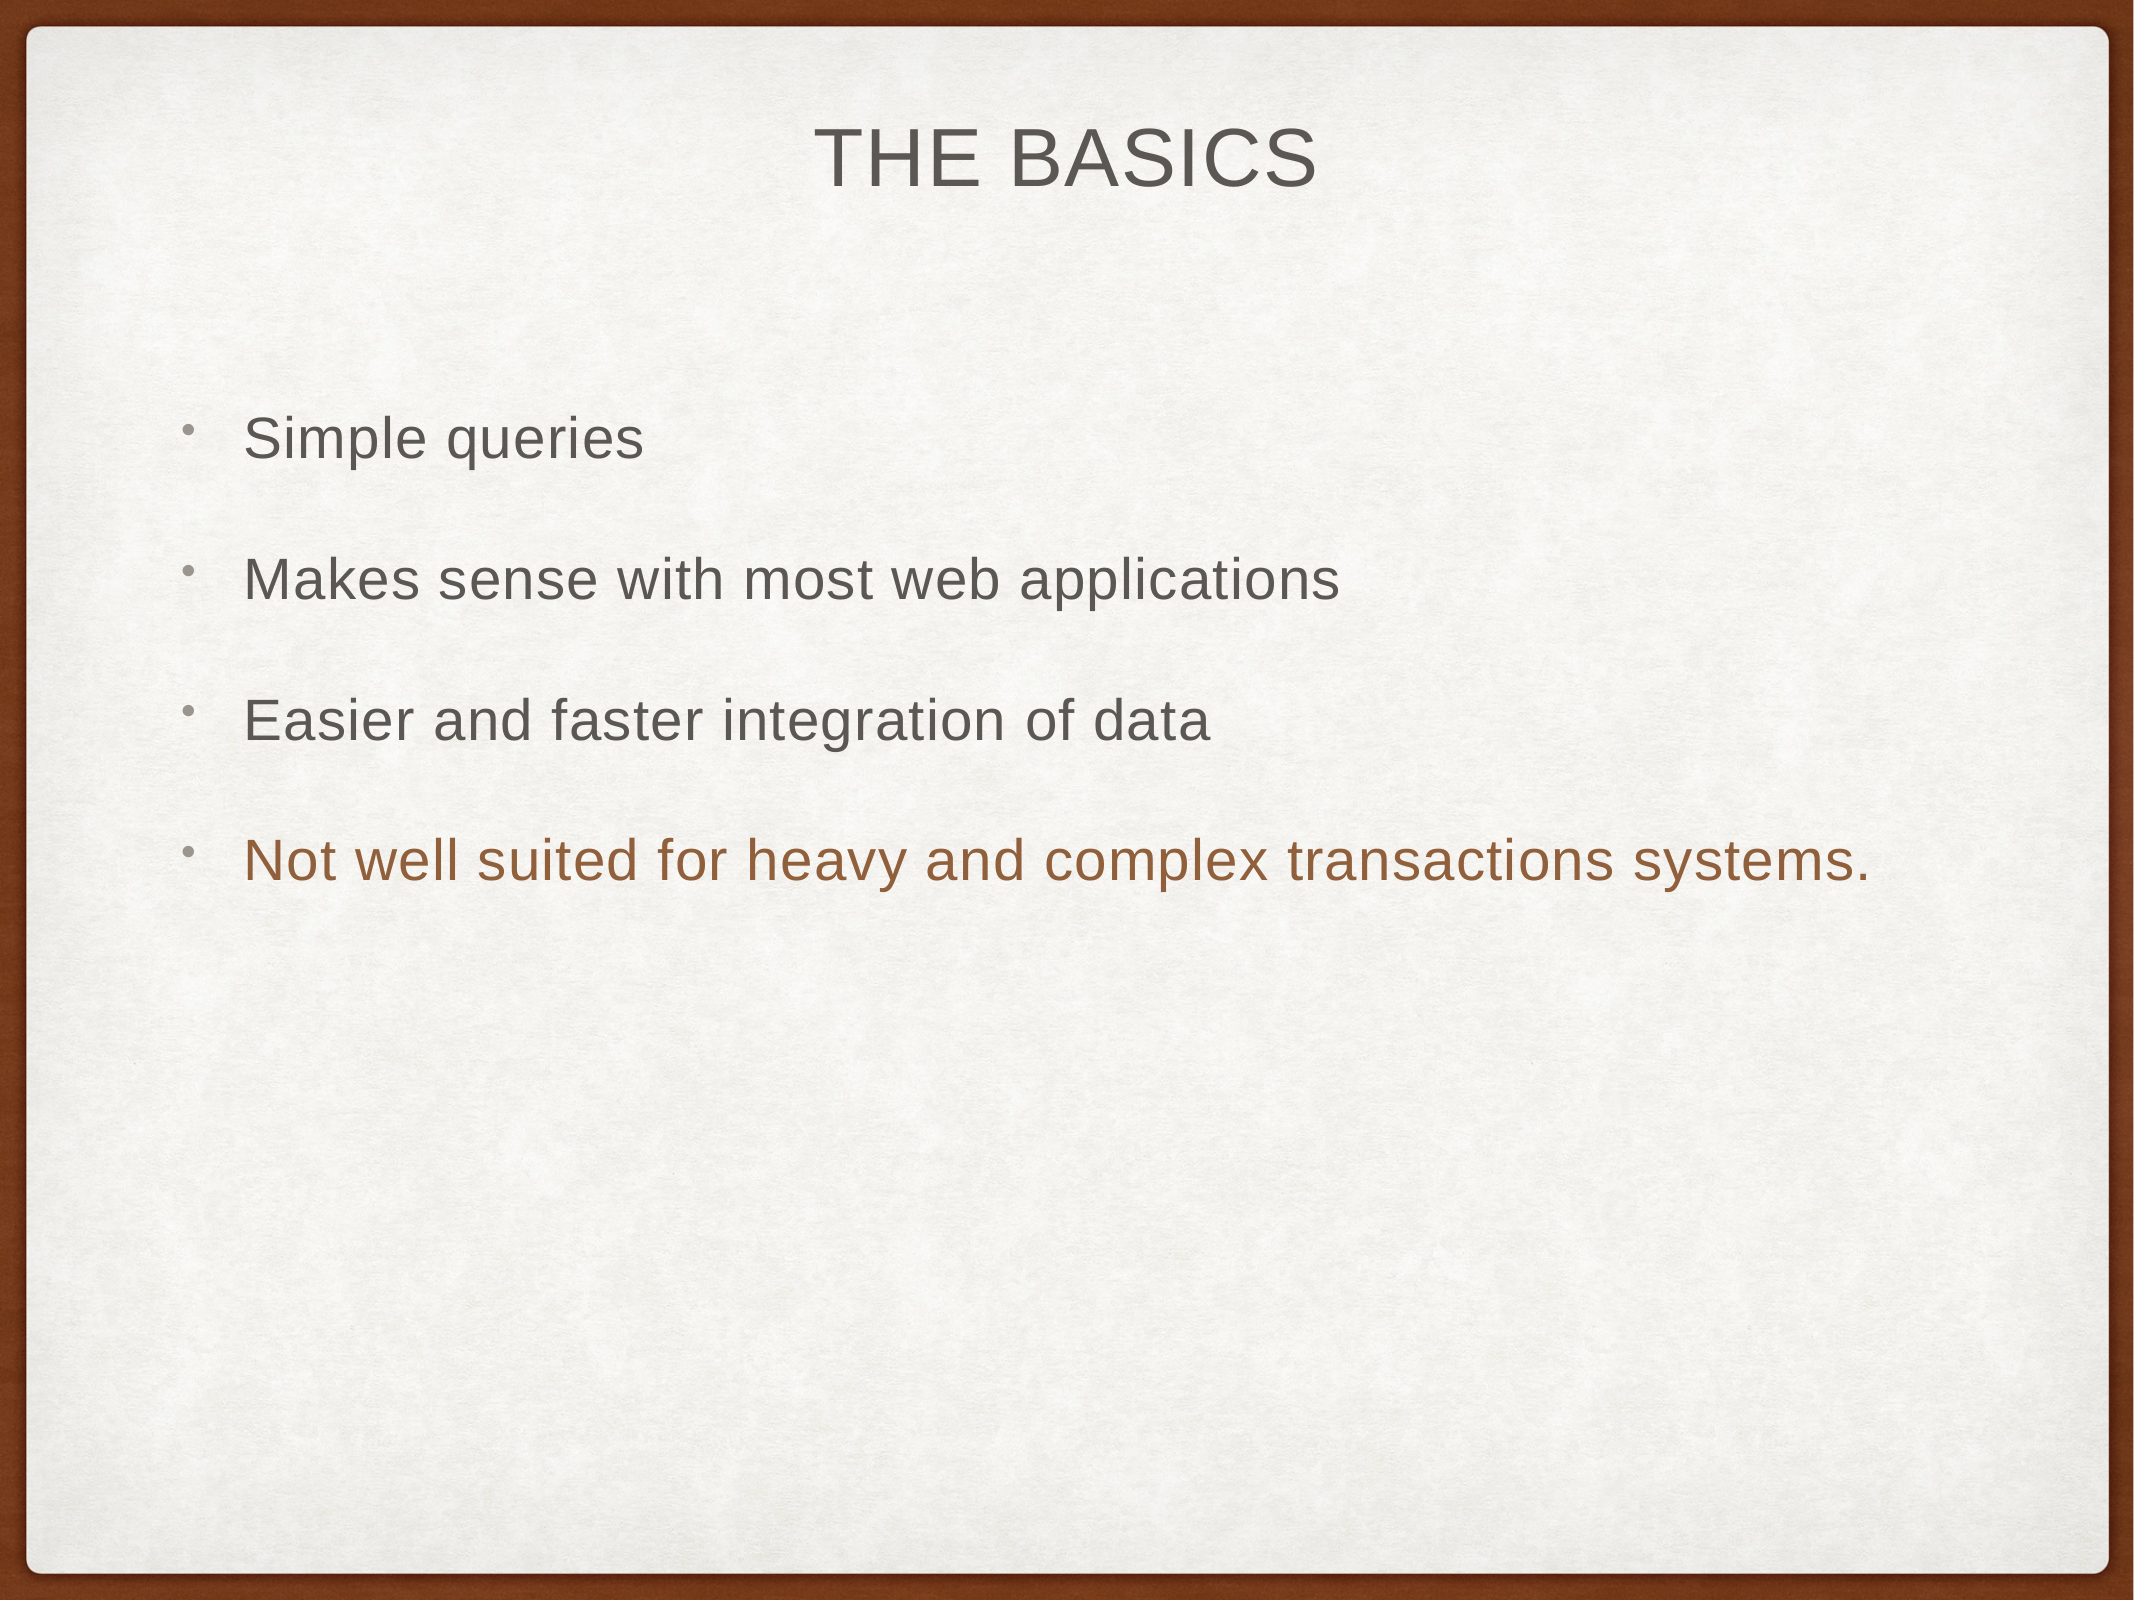

# The BASICS
Simple queries
Makes sense with most web applications
Easier and faster integration of data
Not well suited for heavy and complex transactions systems.